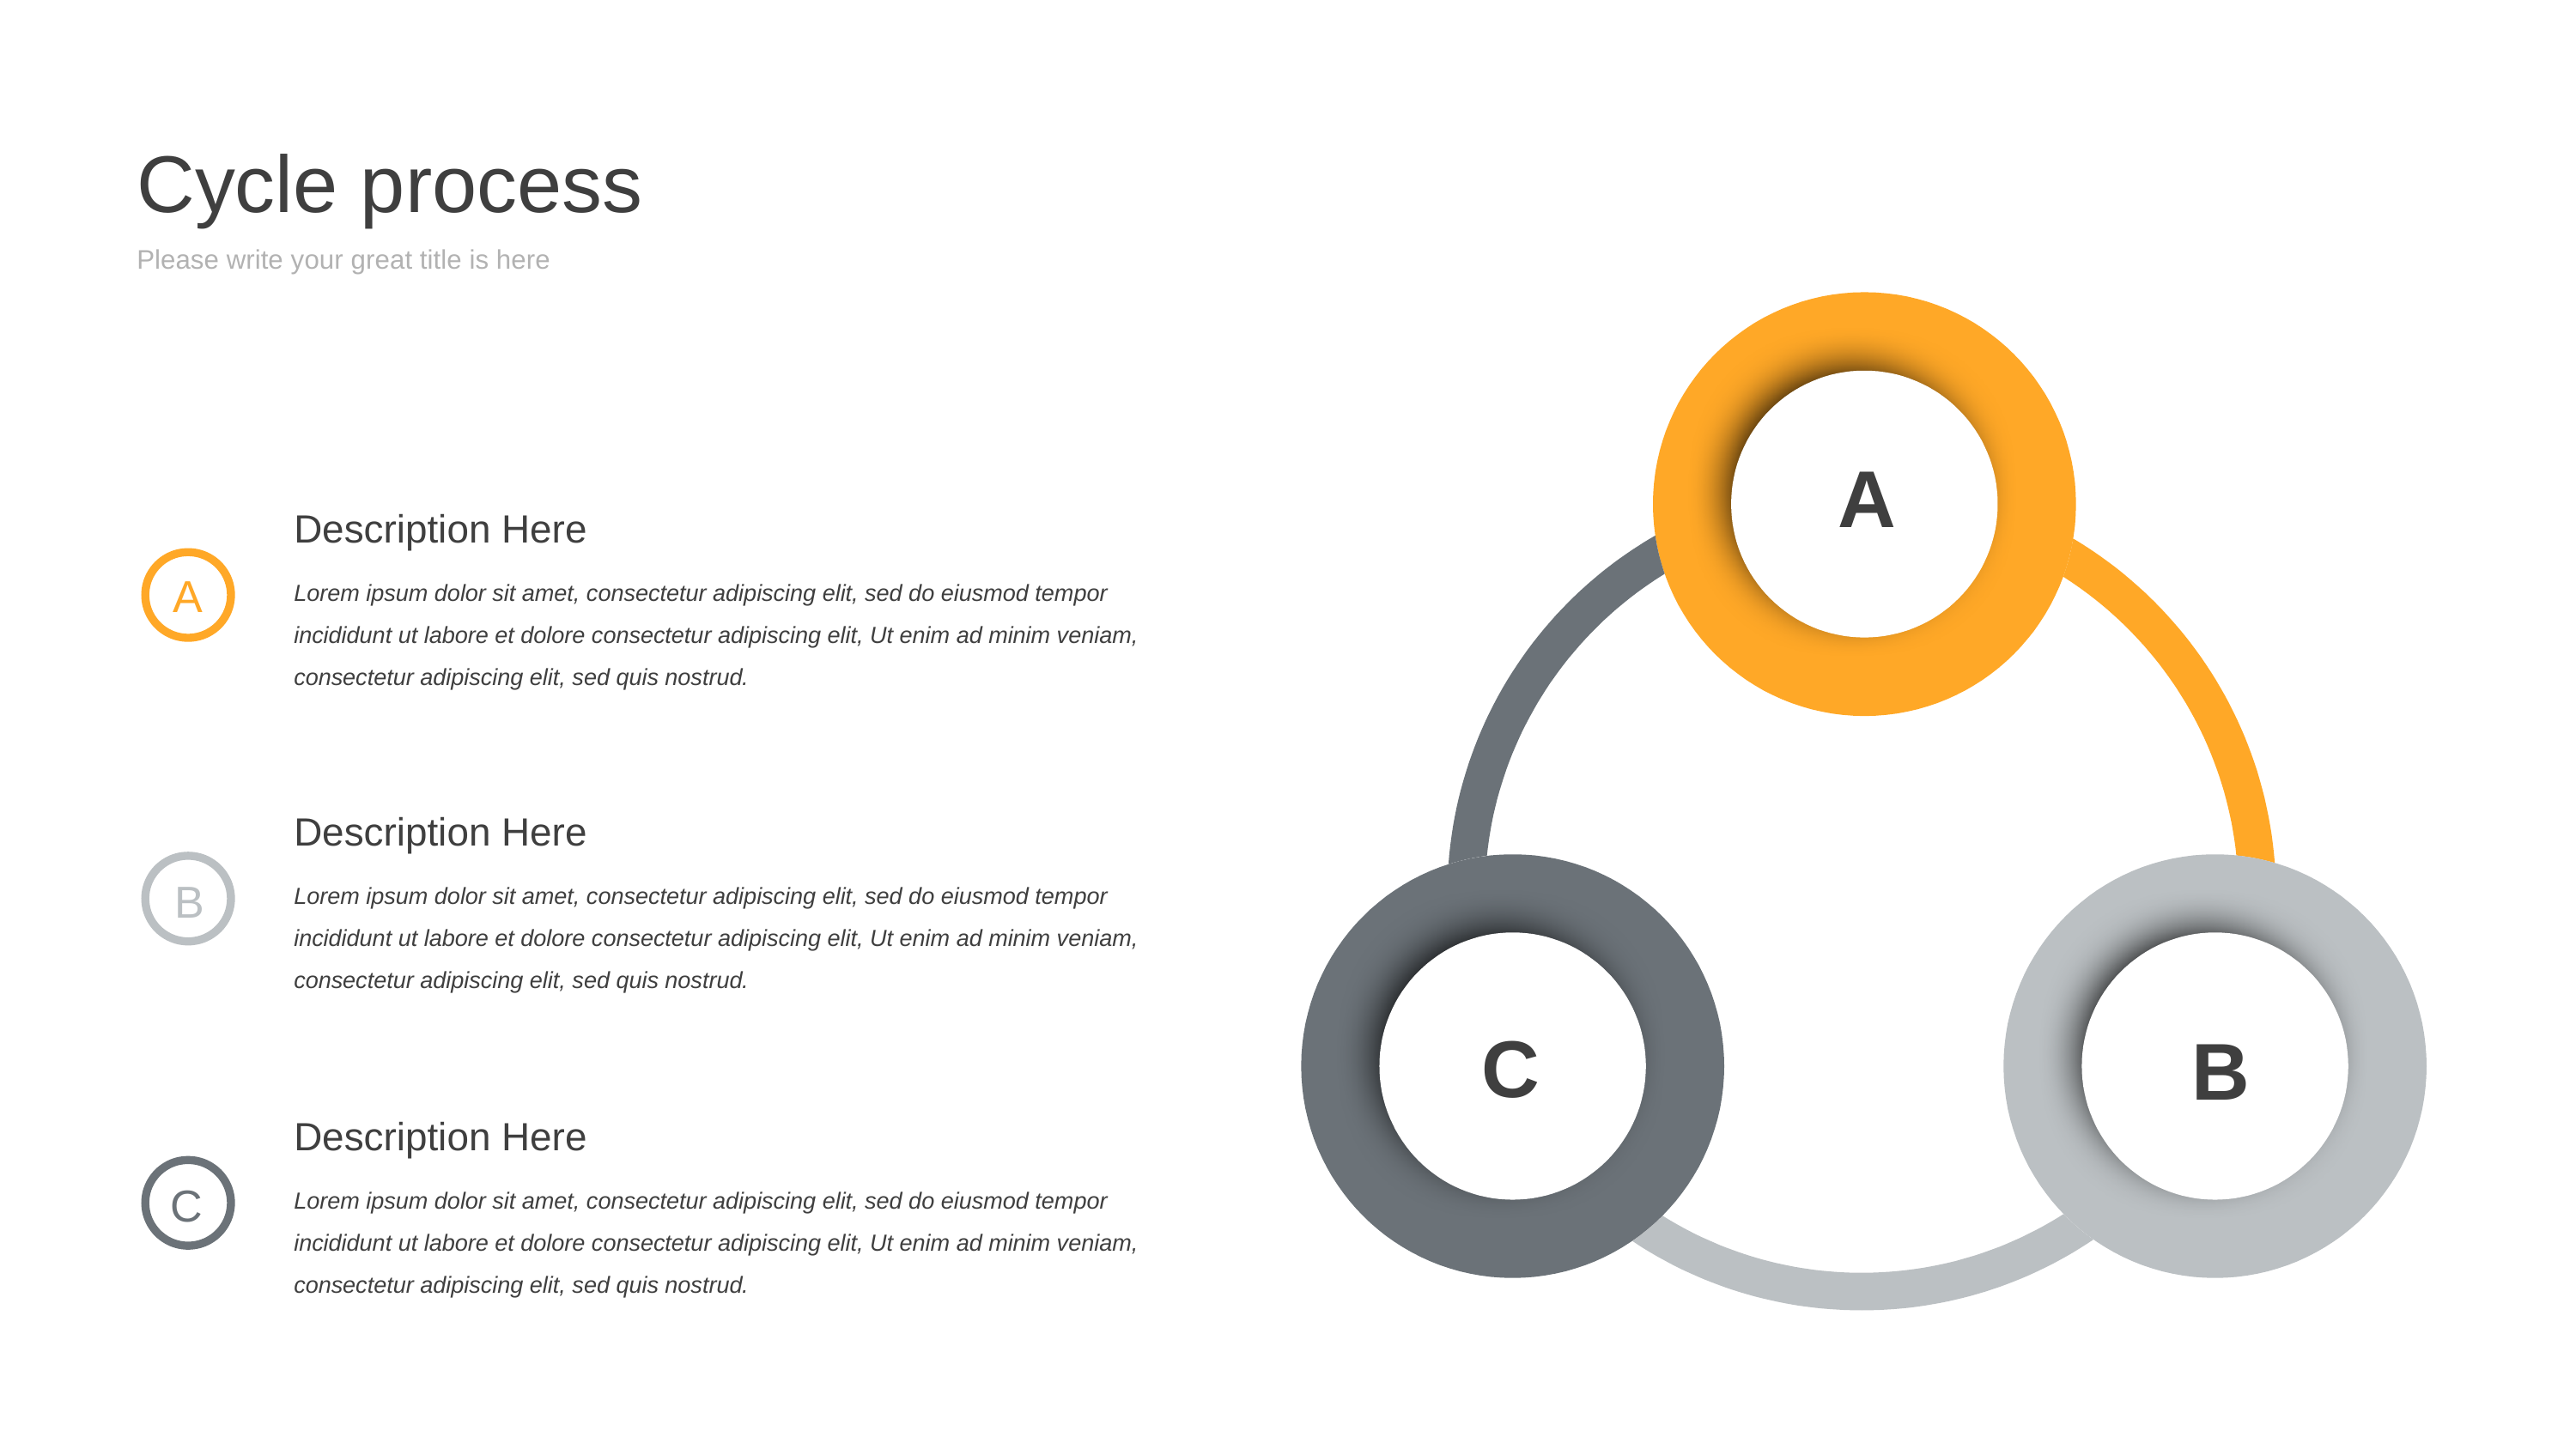

Cycle process
Please write your great title is here

A
Description Here

Lorem ipsum dolor sit amet, consectetur adipiscing elit, sed do eiusmod tempor incididunt ut labore et dolore consectetur adipiscing elit, Ut enim ad minim veniam, consectetur adipiscing elit, sed quis nostrud.
A
Description Here

Lorem ipsum dolor sit amet, consectetur adipiscing elit, sed do eiusmod tempor incididunt ut labore et dolore consectetur adipiscing elit, Ut enim ad minim veniam, consectetur adipiscing elit, sed quis nostrud.
B

C
B
Description Here

Lorem ipsum dolor sit amet, consectetur adipiscing elit, sed do eiusmod tempor incididunt ut labore et dolore consectetur adipiscing elit, Ut enim ad minim veniam, consectetur adipiscing elit, sed quis nostrud.
C